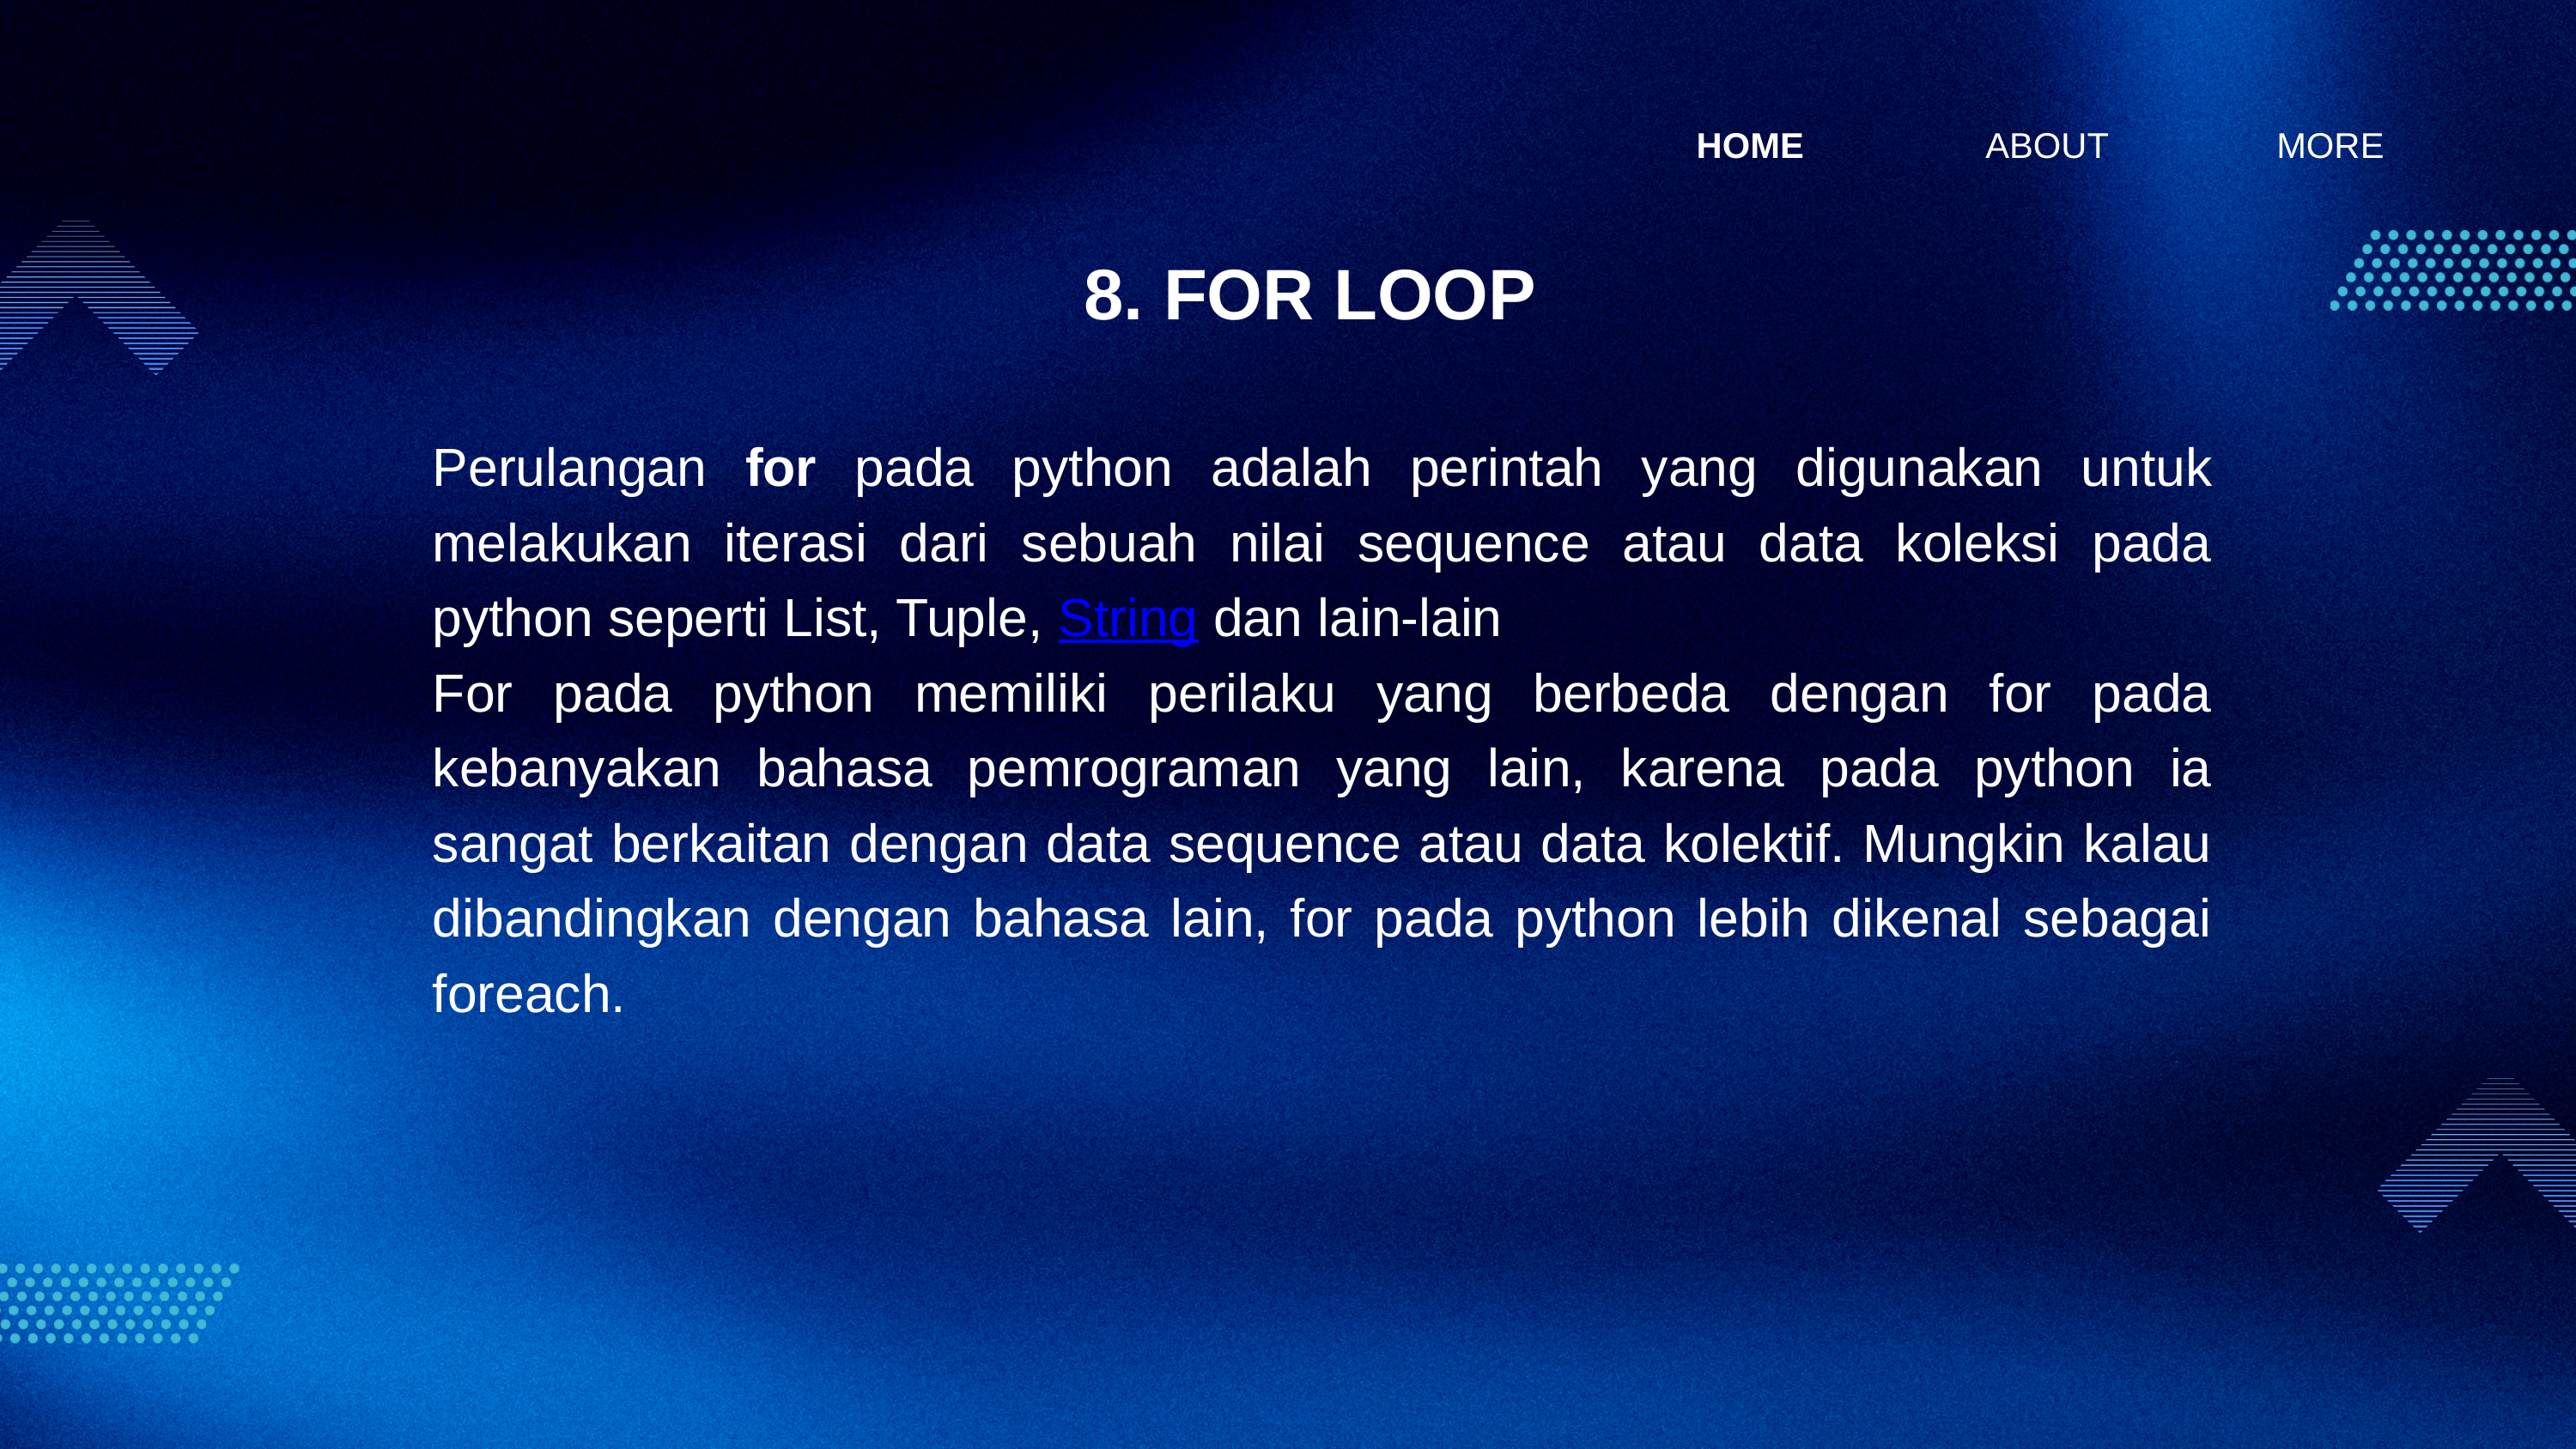

HOME
ABOUT
MORE

8. FOR LOOP
Perulangan for pada python adalah perintah yang digunakan untuk melakukan iterasi dari sebuah nilai sequence atau data koleksi pada python seperti List, Tuple, String dan lain-lain
For pada python memiliki perilaku yang berbeda dengan for pada kebanyakan bahasa pemrograman yang lain, karena pada python ia sangat berkaitan dengan data sequence atau data kolektif. Mungkin kalau dibandingkan dengan bahasa lain, for pada python lebih dikenal sebagai foreach.